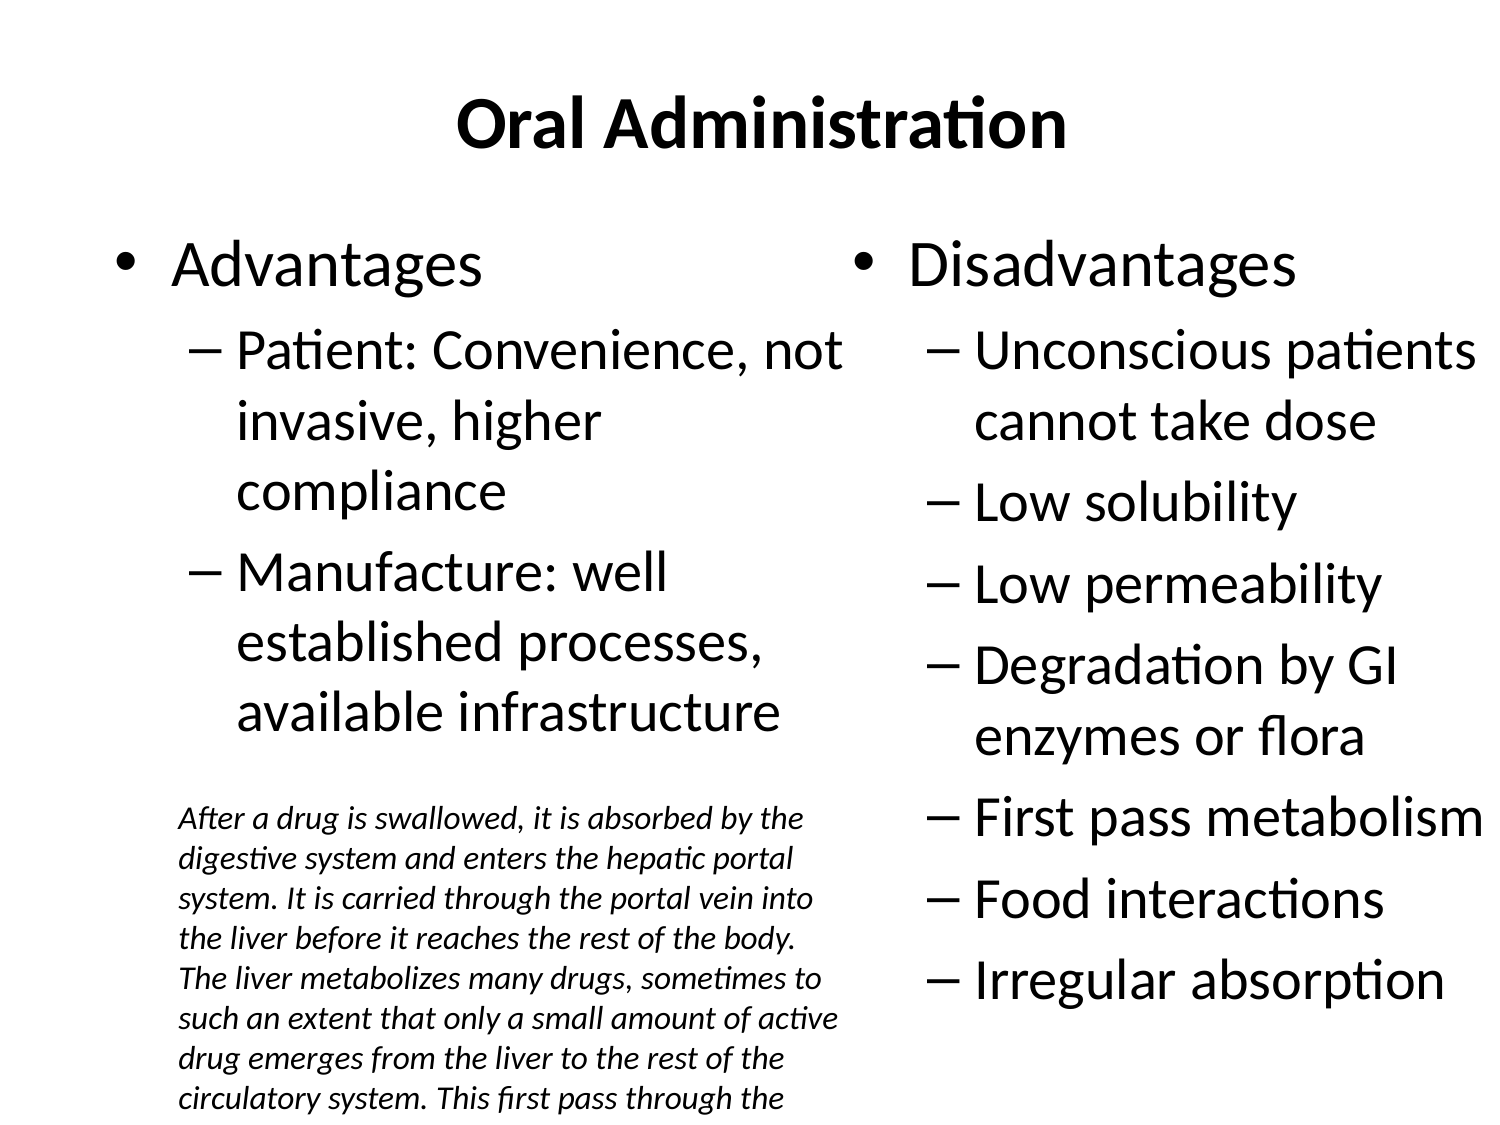

# Oral Administration
Advantages
Patient: Convenience, not invasive, higher compliance
Manufacture: well established processes, available infrastructure

After a drug is swallowed, it is absorbed by the digestive system and enters the hepatic portal system. It is carried through the portal vein into the liver before it reaches the rest of the body. The liver metabolizes many drugs, sometimes to such an extent that only a small amount of active drug emerges from the liver to the rest of the circulatory system. This first pass through the liver thus greatly reduces the bioavailability of the drug.

Disadvantages
Unconscious patients cannot take dose
Low solubility
Low permeability
Degradation by GI enzymes or flora
First pass metabolism
Food interactions
Irregular absorption